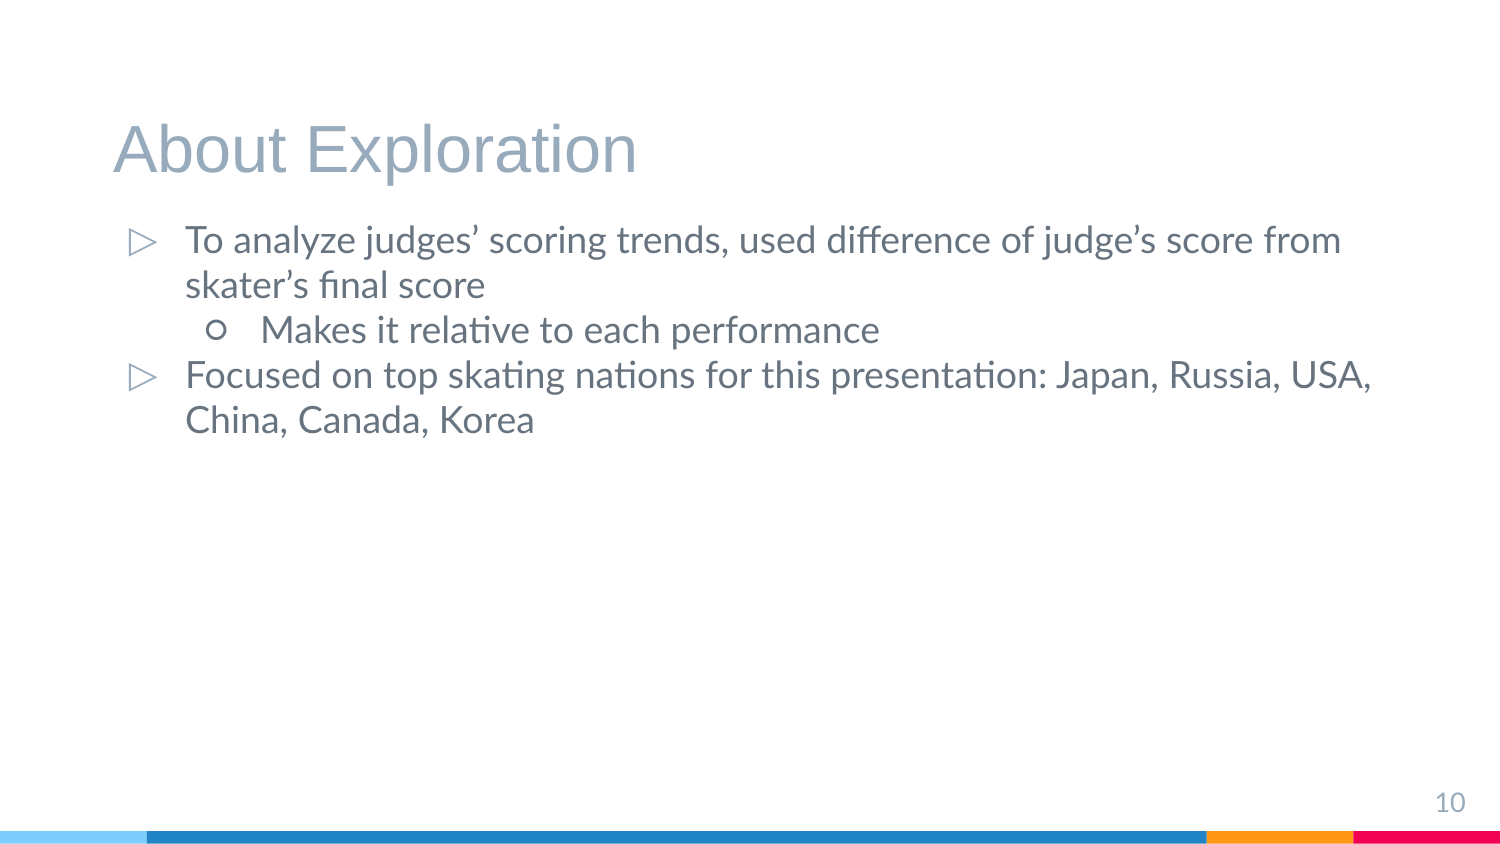

# About Exploration
To analyze judges’ scoring trends, used difference of judge’s score from skater’s final score
Makes it relative to each performance
Focused on top skating nations for this presentation: Japan, Russia, USA, China, Canada, Korea
10